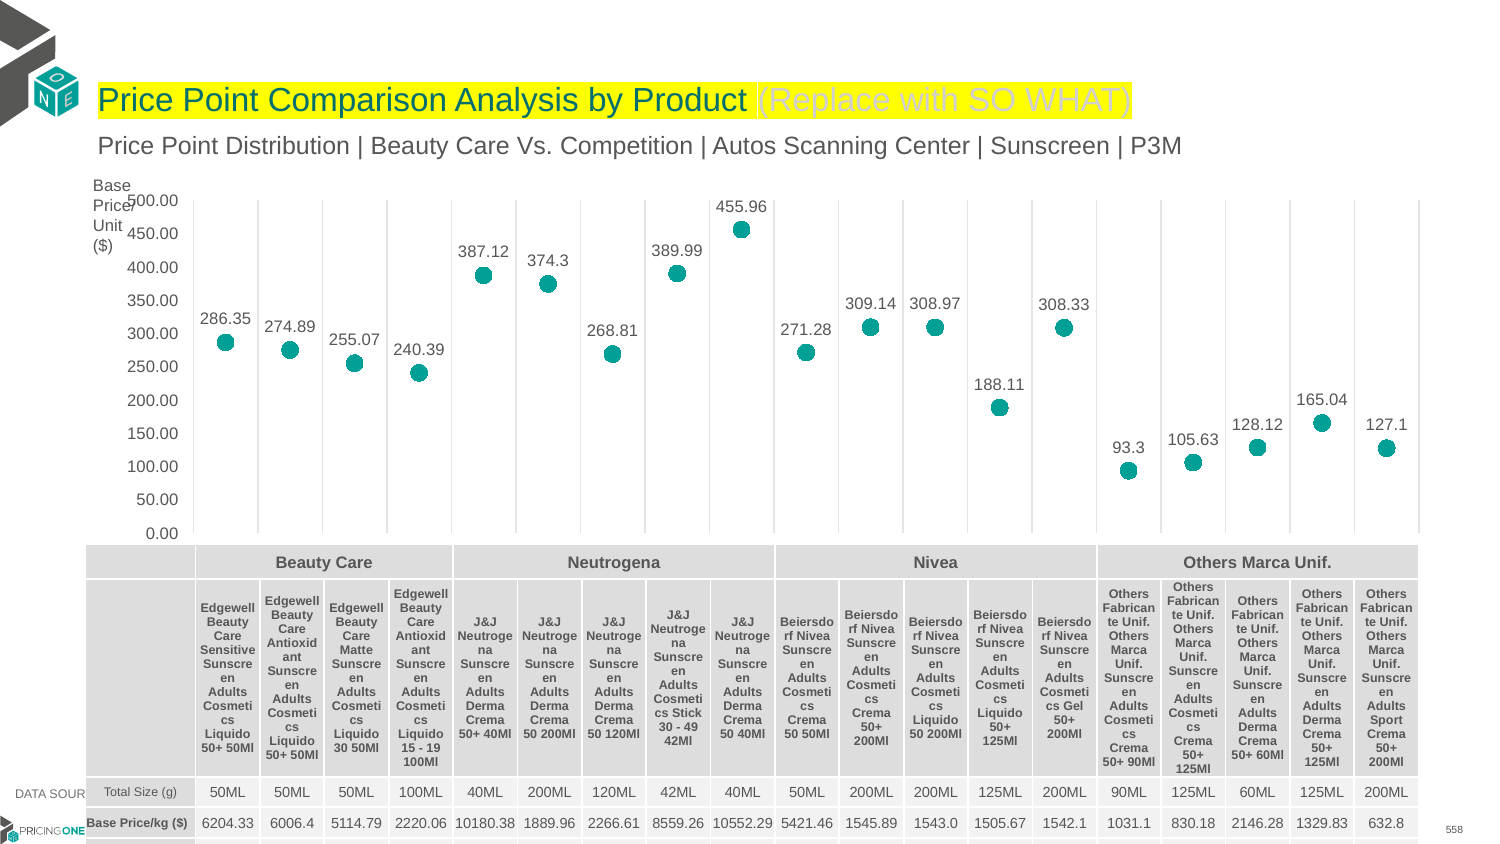

# Price Point Comparison Analysis by Product (Replace with SO WHAT)
Price Point Distribution | Beauty Care Vs. Competition | Autos Scanning Center | Sunscreen | P3M
Base Price/Unit ($)

### Chart

| Category | Base Price/Unit |
|---|---|
| Edgewell Beauty Care Sensitive Sunscreen Adults Cosmetics Liquido 50+ 50Ml | 286.35 |
| Edgewell Beauty Care Antioxidant Sunscreen Adults Cosmetics Liquido 50+ 50Ml | 274.89 |
| Edgewell Beauty Care Matte Sunscreen Adults Cosmetics Liquido 30 50Ml | 255.07 |
| Edgewell Beauty Care Antioxidant Sunscreen Adults Cosmetics Liquido 15 - 19 100Ml | 240.39 |
| J&J Neutrogena Sunscreen Adults Derma Crema 50+ 40Ml | 387.12 |
| J&J Neutrogena Sunscreen Adults Derma Crema 50 200Ml | 374.3 |
| J&J Neutrogena Sunscreen Adults Derma Crema 50 120Ml | 268.81 |
| J&J Neutrogena Sunscreen Adults Cosmetics Stick 30 - 49 42Ml | 389.99 |
| J&J Neutrogena Sunscreen Adults Derma Crema 50 40Ml | 455.96 |
| Beiersdorf Nivea Sunscreen Adults Cosmetics Crema 50 50Ml | 271.28 |
| Beiersdorf Nivea Sunscreen Adults Cosmetics Crema 50+ 200Ml | 309.14 |
| Beiersdorf Nivea Sunscreen Adults Cosmetics Liquido 50 200Ml | 308.97 |
| Beiersdorf Nivea Sunscreen Adults Cosmetics Liquido 50+ 125Ml | 188.11 |
| Beiersdorf Nivea Sunscreen Adults Cosmetics Gel 50+ 200Ml | 308.33 |
| Others Fabricante Unif. Others Marca Unif. Sunscreen Adults Cosmetics Crema 50+ 90Ml | 93.3 |
| Others Fabricante Unif. Others Marca Unif. Sunscreen Adults Cosmetics Crema 50+ 125Ml | 105.63 |
| Others Fabricante Unif. Others Marca Unif. Sunscreen Adults Derma Crema 50+ 60Ml | 128.12 |
| Others Fabricante Unif. Others Marca Unif. Sunscreen Adults Derma Crema 50+ 125Ml | 165.04 |
| Others Fabricante Unif. Others Marca Unif. Sunscreen Adults Sport Crema 50+ 200Ml | 127.1 |
|  | Beauty Care | Beauty Care | Beauty Care | Beauty Care | Neutrogena | Neutrogena | Neutrogena | Neutrogena | Neutrogena | Nivea | Nivea | Nivea | Nivea | Nivea | Others Marca Unif. | Others Marca Unif. | Others Marca Unif. | Others Marca Unif. | Others Marca Unif. |
| --- | --- | --- | --- | --- | --- | --- | --- | --- | --- | --- | --- | --- | --- | --- | --- | --- | --- | --- | --- |
|  | Edgewell Beauty Care Sensitive Sunscreen Adults Cosmetics Liquido 50+ 50Ml | Edgewell Beauty Care Antioxidant Sunscreen Adults Cosmetics Liquido 50+ 50Ml | Edgewell Beauty Care Matte Sunscreen Adults Cosmetics Liquido 30 50Ml | Edgewell Beauty Care Antioxidant Sunscreen Adults Cosmetics Liquido 15 - 19 100Ml | J&J Neutrogena Sunscreen Adults Derma Crema 50+ 40Ml | J&J Neutrogena Sunscreen Adults Derma Crema 50 200Ml | J&J Neutrogena Sunscreen Adults Derma Crema 50 120Ml | J&J Neutrogena Sunscreen Adults Cosmetics Stick 30 - 49 42Ml | J&J Neutrogena Sunscreen Adults Derma Crema 50 40Ml | Beiersdorf Nivea Sunscreen Adults Cosmetics Crema 50 50Ml | Beiersdorf Nivea Sunscreen Adults Cosmetics Crema 50+ 200Ml | Beiersdorf Nivea Sunscreen Adults Cosmetics Liquido 50 200Ml | Beiersdorf Nivea Sunscreen Adults Cosmetics Liquido 50+ 125Ml | Beiersdorf Nivea Sunscreen Adults Cosmetics Gel 50+ 200Ml | Others Fabricante Unif. Others Marca Unif. Sunscreen Adults Cosmetics Crema 50+ 90Ml | Others Fabricante Unif. Others Marca Unif. Sunscreen Adults Cosmetics Crema 50+ 125Ml | Others Fabricante Unif. Others Marca Unif. Sunscreen Adults Derma Crema 50+ 60Ml | Others Fabricante Unif. Others Marca Unif. Sunscreen Adults Derma Crema 50+ 125Ml | Others Fabricante Unif. Others Marca Unif. Sunscreen Adults Sport Crema 50+ 200Ml |
| Total Size (g) | 50ML | 50ML | 50ML | 100ML | 40ML | 200ML | 120ML | 42ML | 40ML | 50ML | 200ML | 200ML | 125ML | 200ML | 90ML | 125ML | 60ML | 125ML | 200ML |
| Base Price/kg ($) | 6204.33 | 6006.4 | 5114.79 | 2220.06 | 10180.38 | 1889.96 | 2266.61 | 8559.26 | 10552.29 | 5421.46 | 1545.89 | 1543.0 | 1505.67 | 1542.1 | 1031.1 | 830.18 | 2146.28 | 1329.83 | 632.8 |
| P12M GM % |  |  |  |  |  |  |  |  |  |  |  |  |  |  |  |  |  |  |  |
DATA SOURCE: Trade Panel/Retailer Data | April  2025

6/29/2025
558